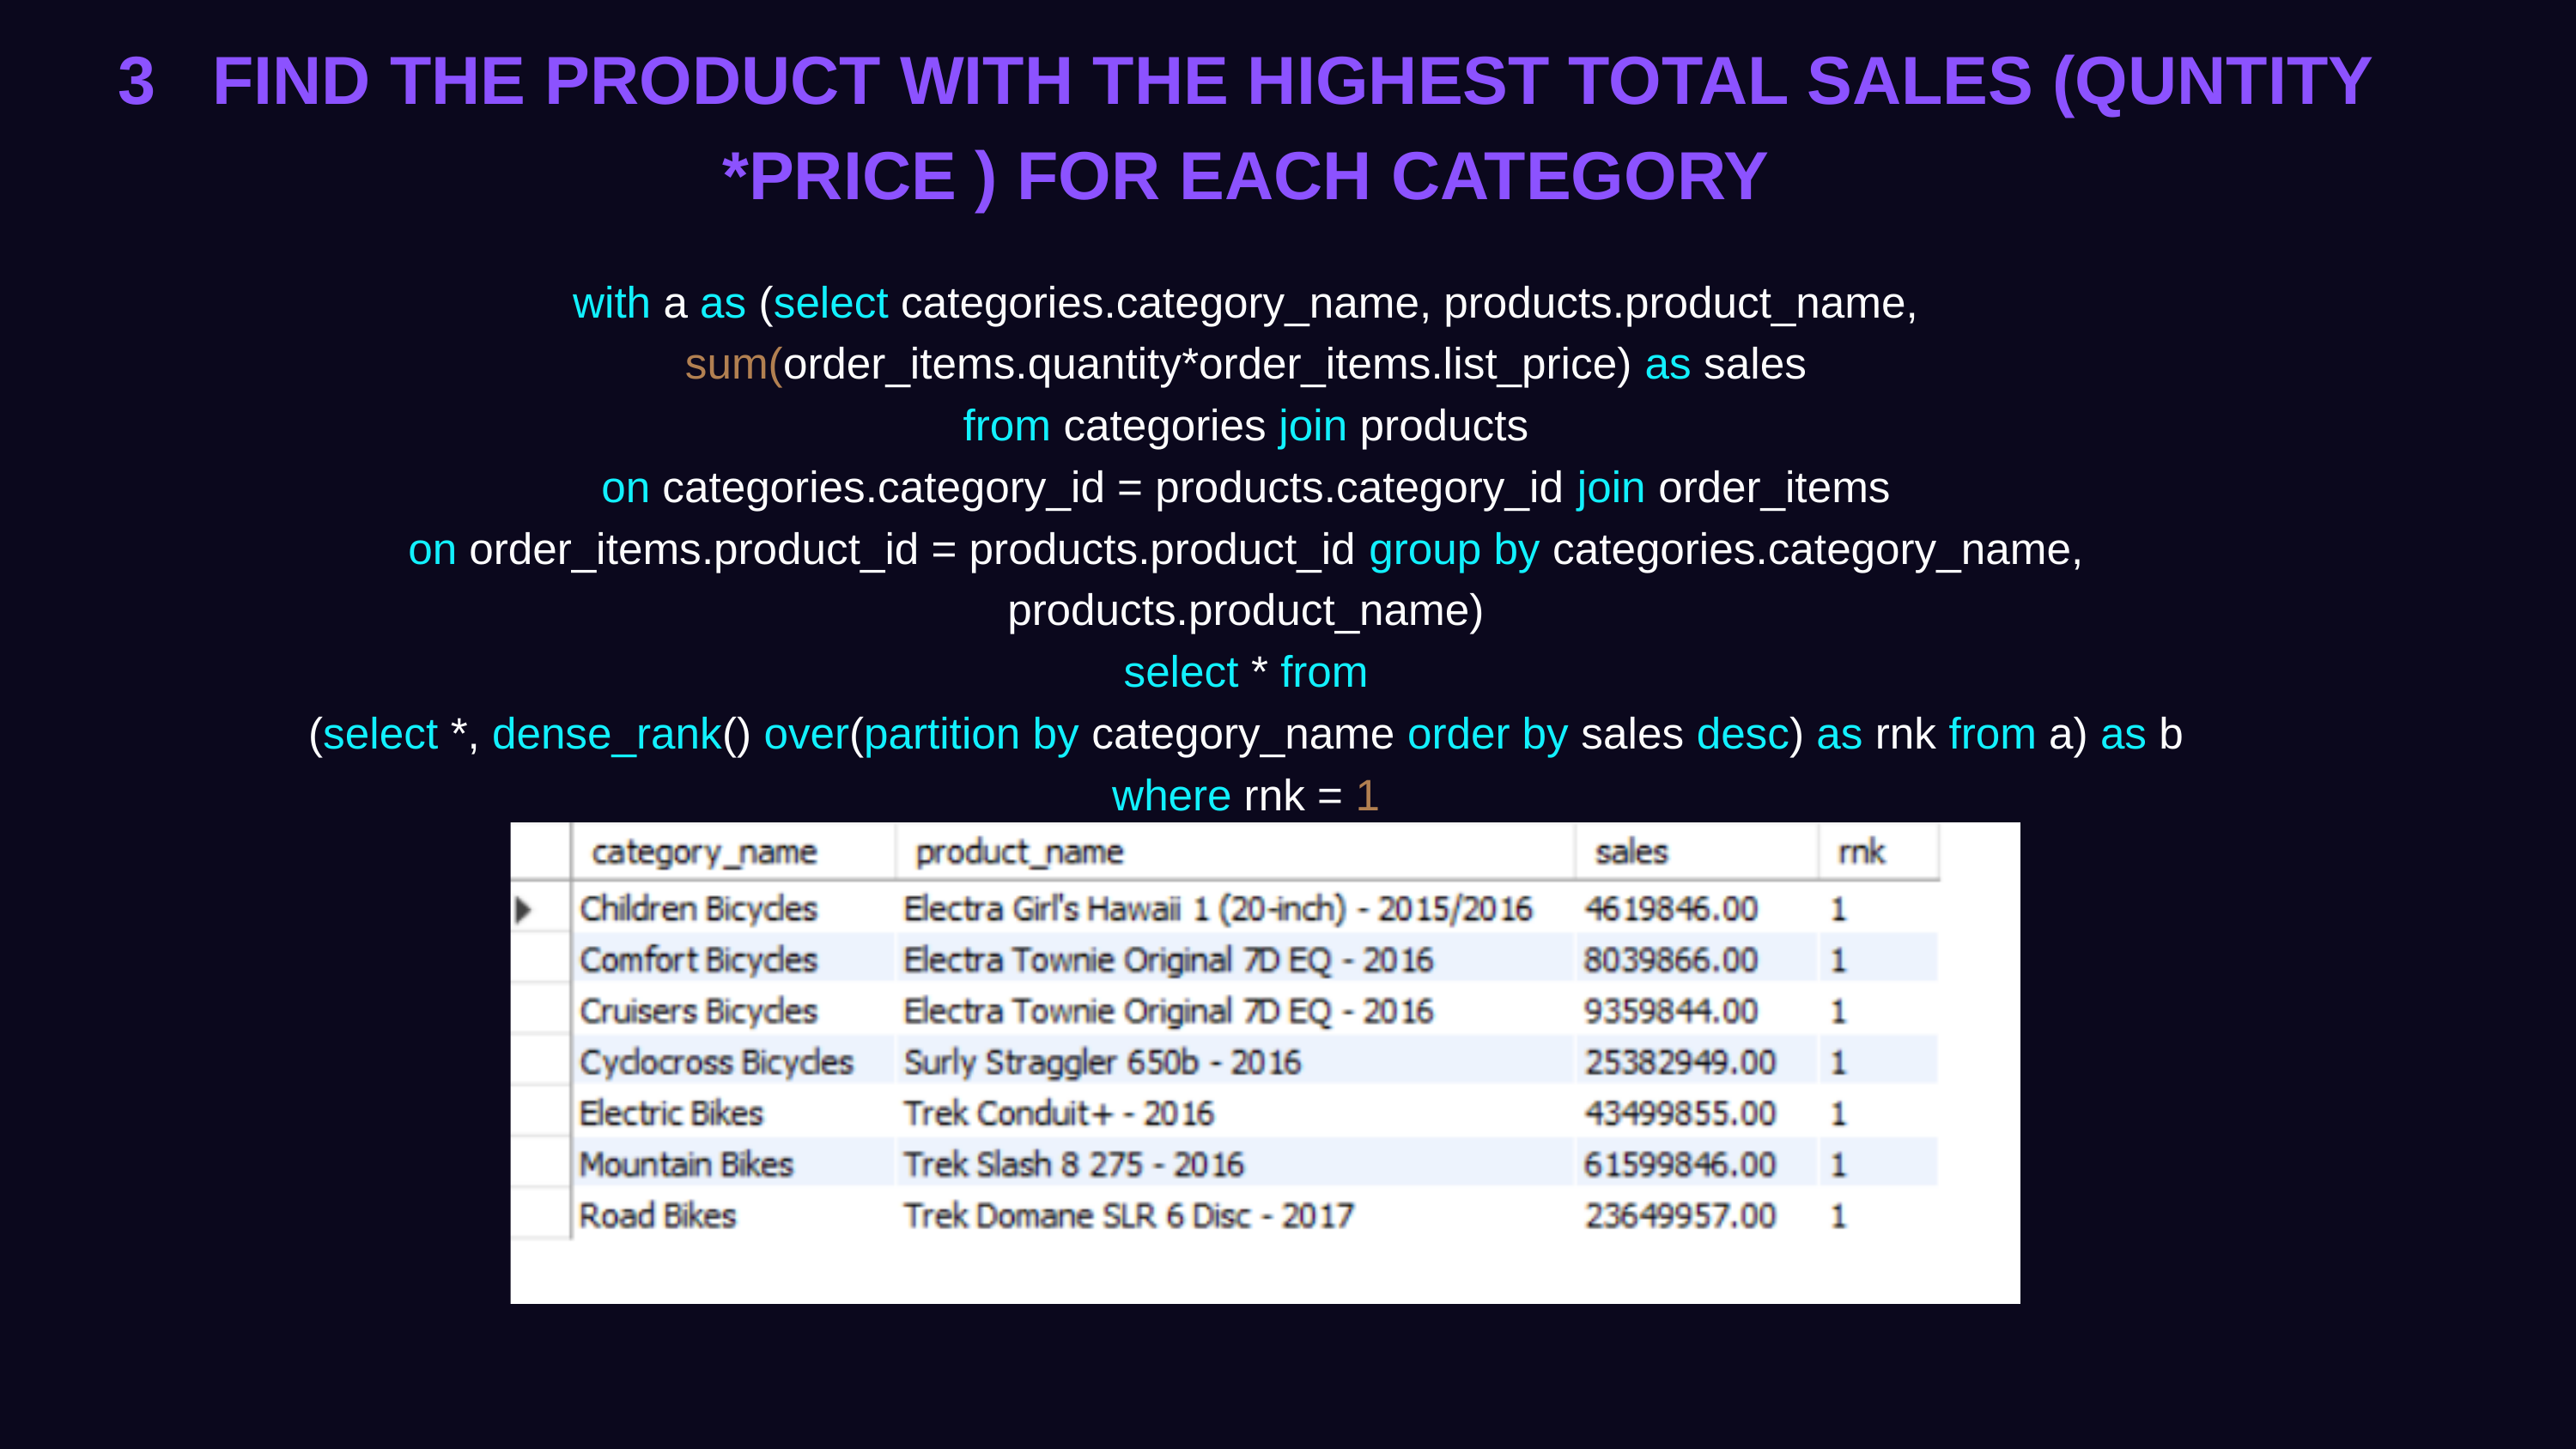

3   FIND THE PRODUCT WITH THE HIGHEST TOTAL SALES (QUNTITY *PRICE ) FOR EACH CATEGORY
with a as (select categories.category_name, products.product_name,
sum(order_items.quantity*order_items.list_price) as sales
from categories join products
on categories.category_id = products.category_id join order_items
on order_items.product_id = products.product_id group by categories.category_name,
products.product_name)
select * from
(select *, dense_rank() over(partition by category_name order by sales desc) as rnk from a) as b
where rnk = 1